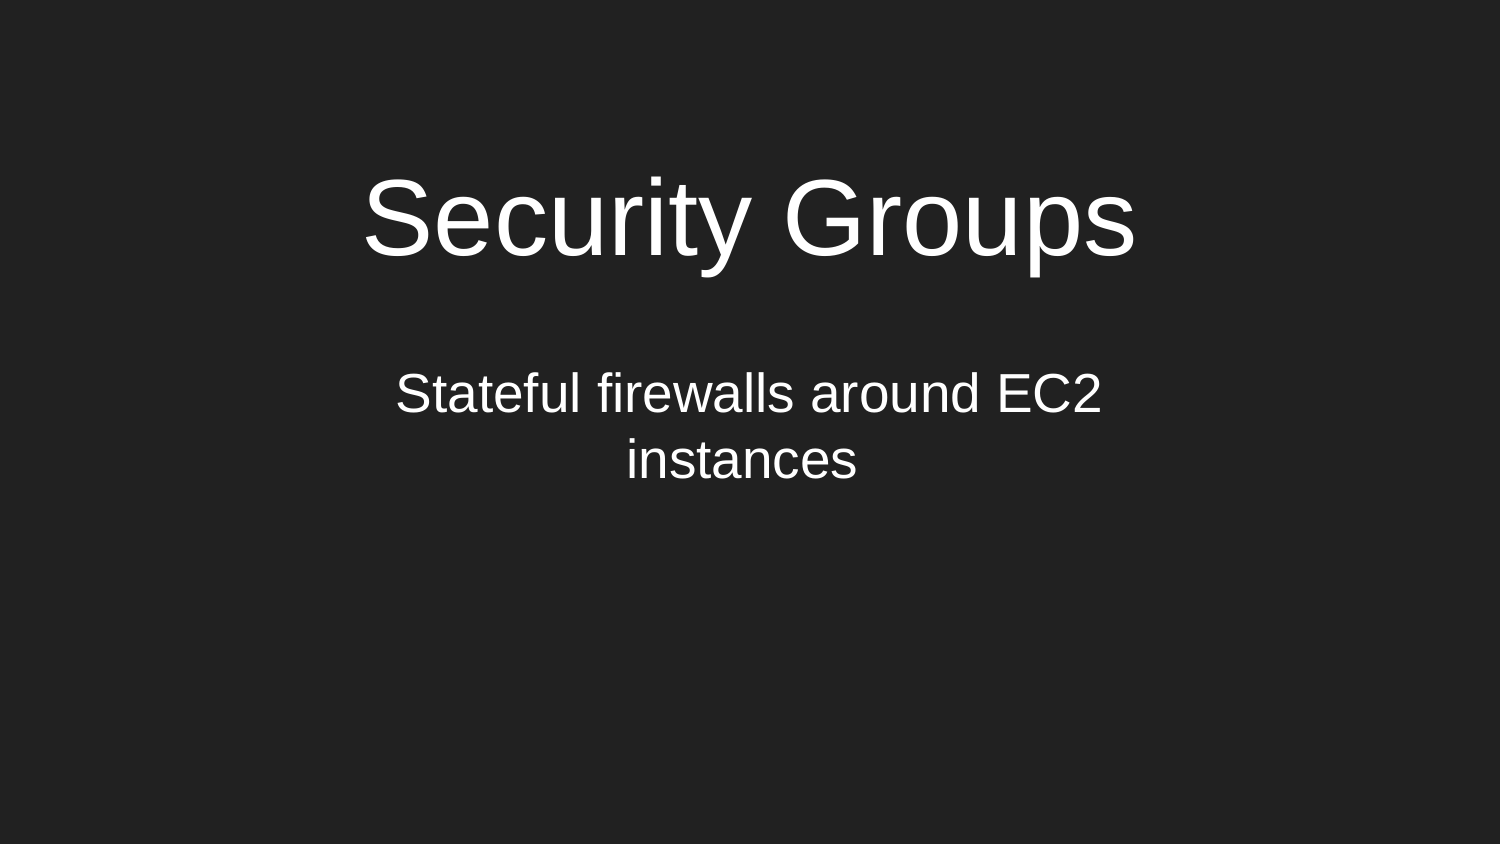

# Security Groups
Stateful firewalls around EC2 instances